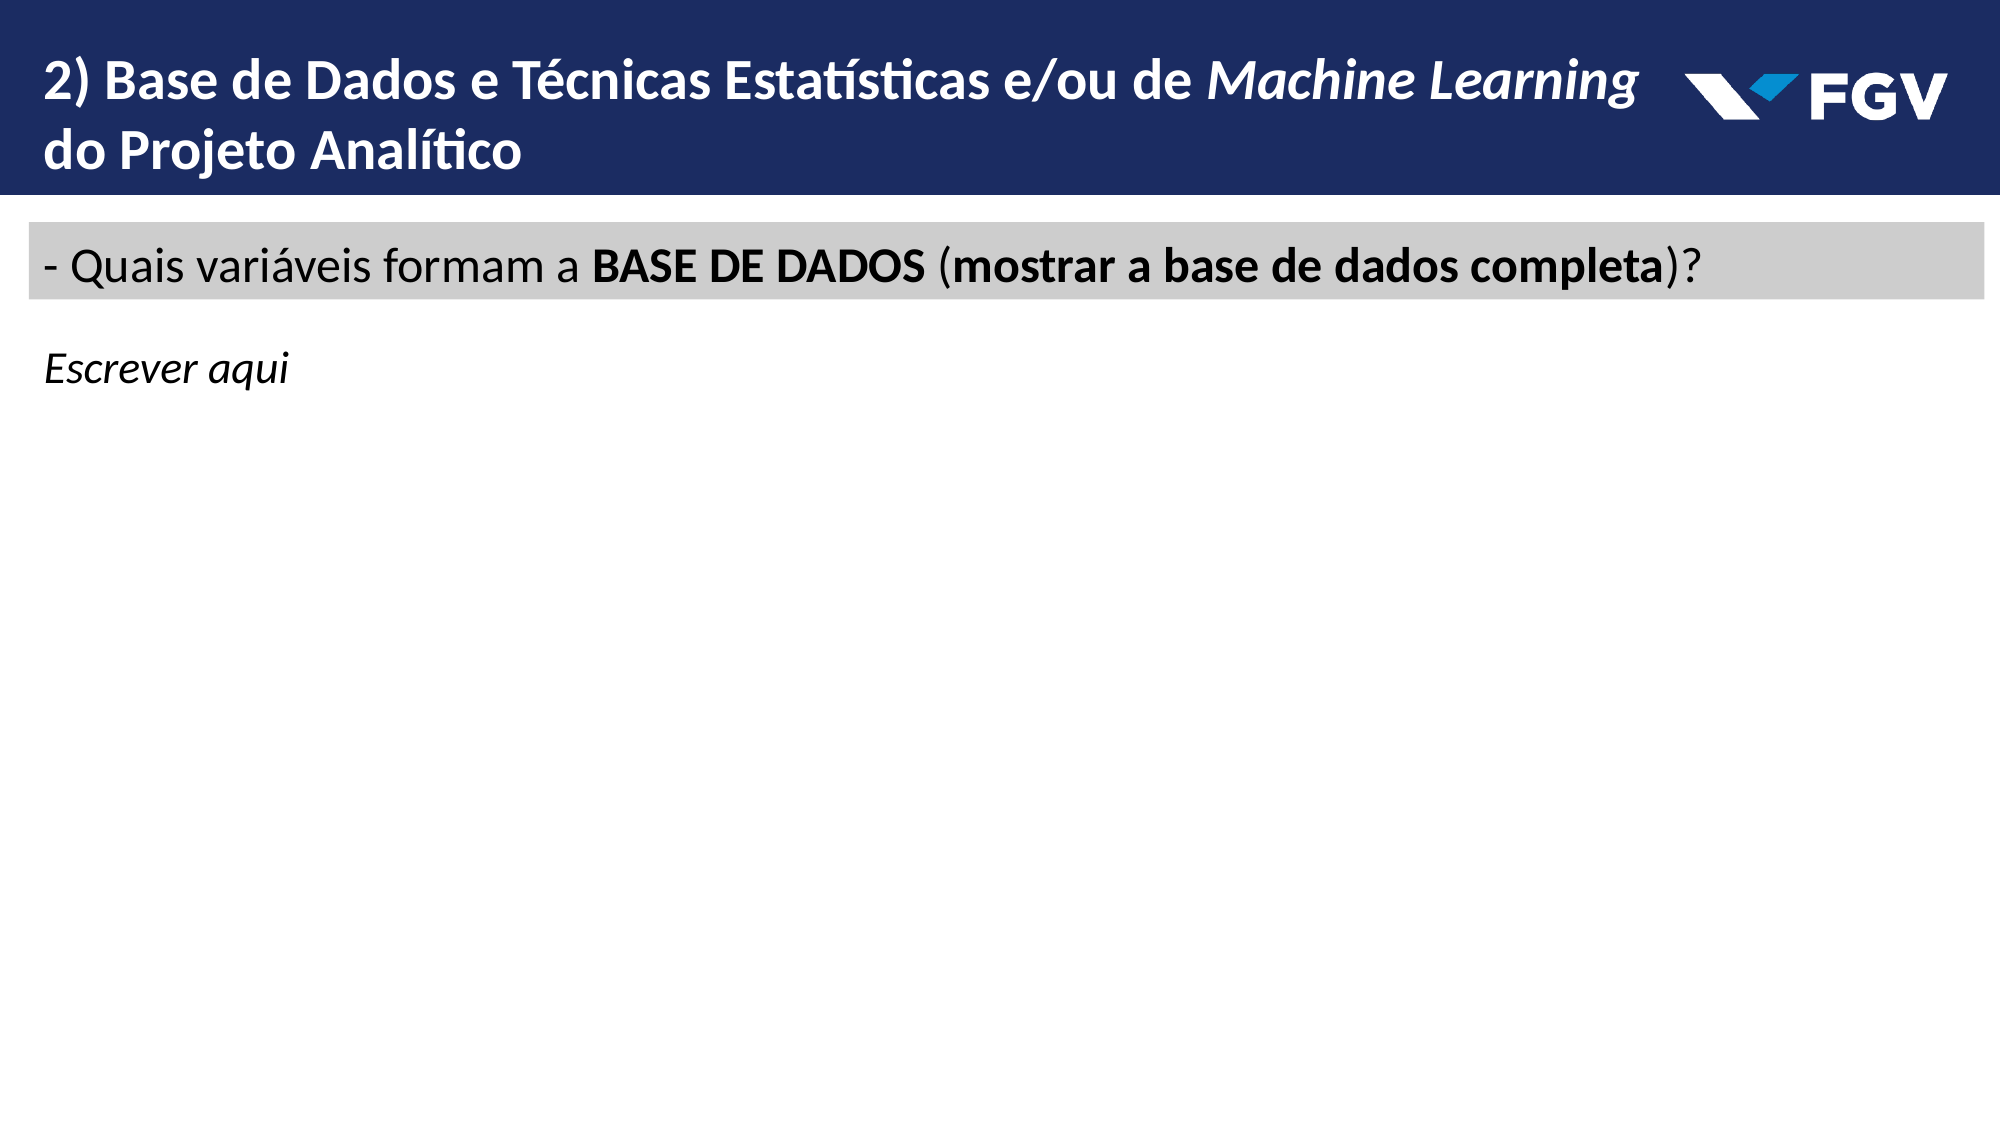

2) Base de Dados e Técnicas Estatísticas e/ou de Machine Learning do Projeto Analítico
- Quais variáveis formam a BASE DE DADOS (mostrar a base de dados completa)?
Escrever aqui